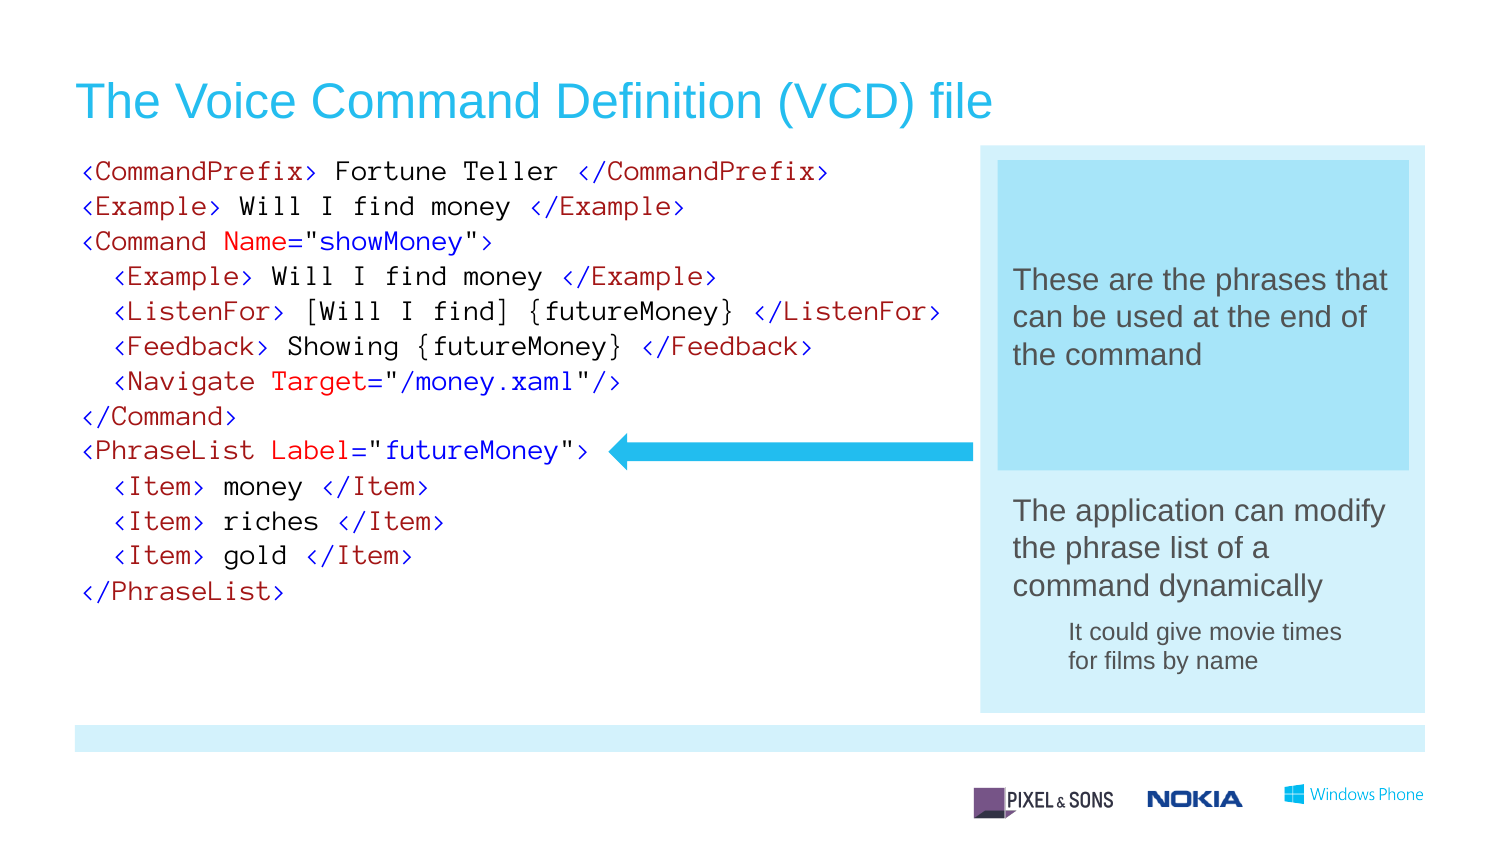

# The Voice Command Definition (VCD) file
<CommandPrefix> Fortune Teller </CommandPrefix>
<Example> Will I find money </Example>
<Command Name="showMoney">
  <Example> Will I find money </Example>
  <ListenFor> [Will I find] {futureMoney} </ListenFor>
  <Feedback> Showing {futureMoney} </Feedback>
  <Navigate Target="/money.xaml"/>
</Command>
<PhraseList Label="futureMoney">
  <Item> money </Item>
  <Item> riches </Item>
  <Item> gold </Item>
</PhraseList>

These are the phrases that can be used at the end of the command

The application can modify the phrase list of a command dynamically
It could give movie times
for films by name